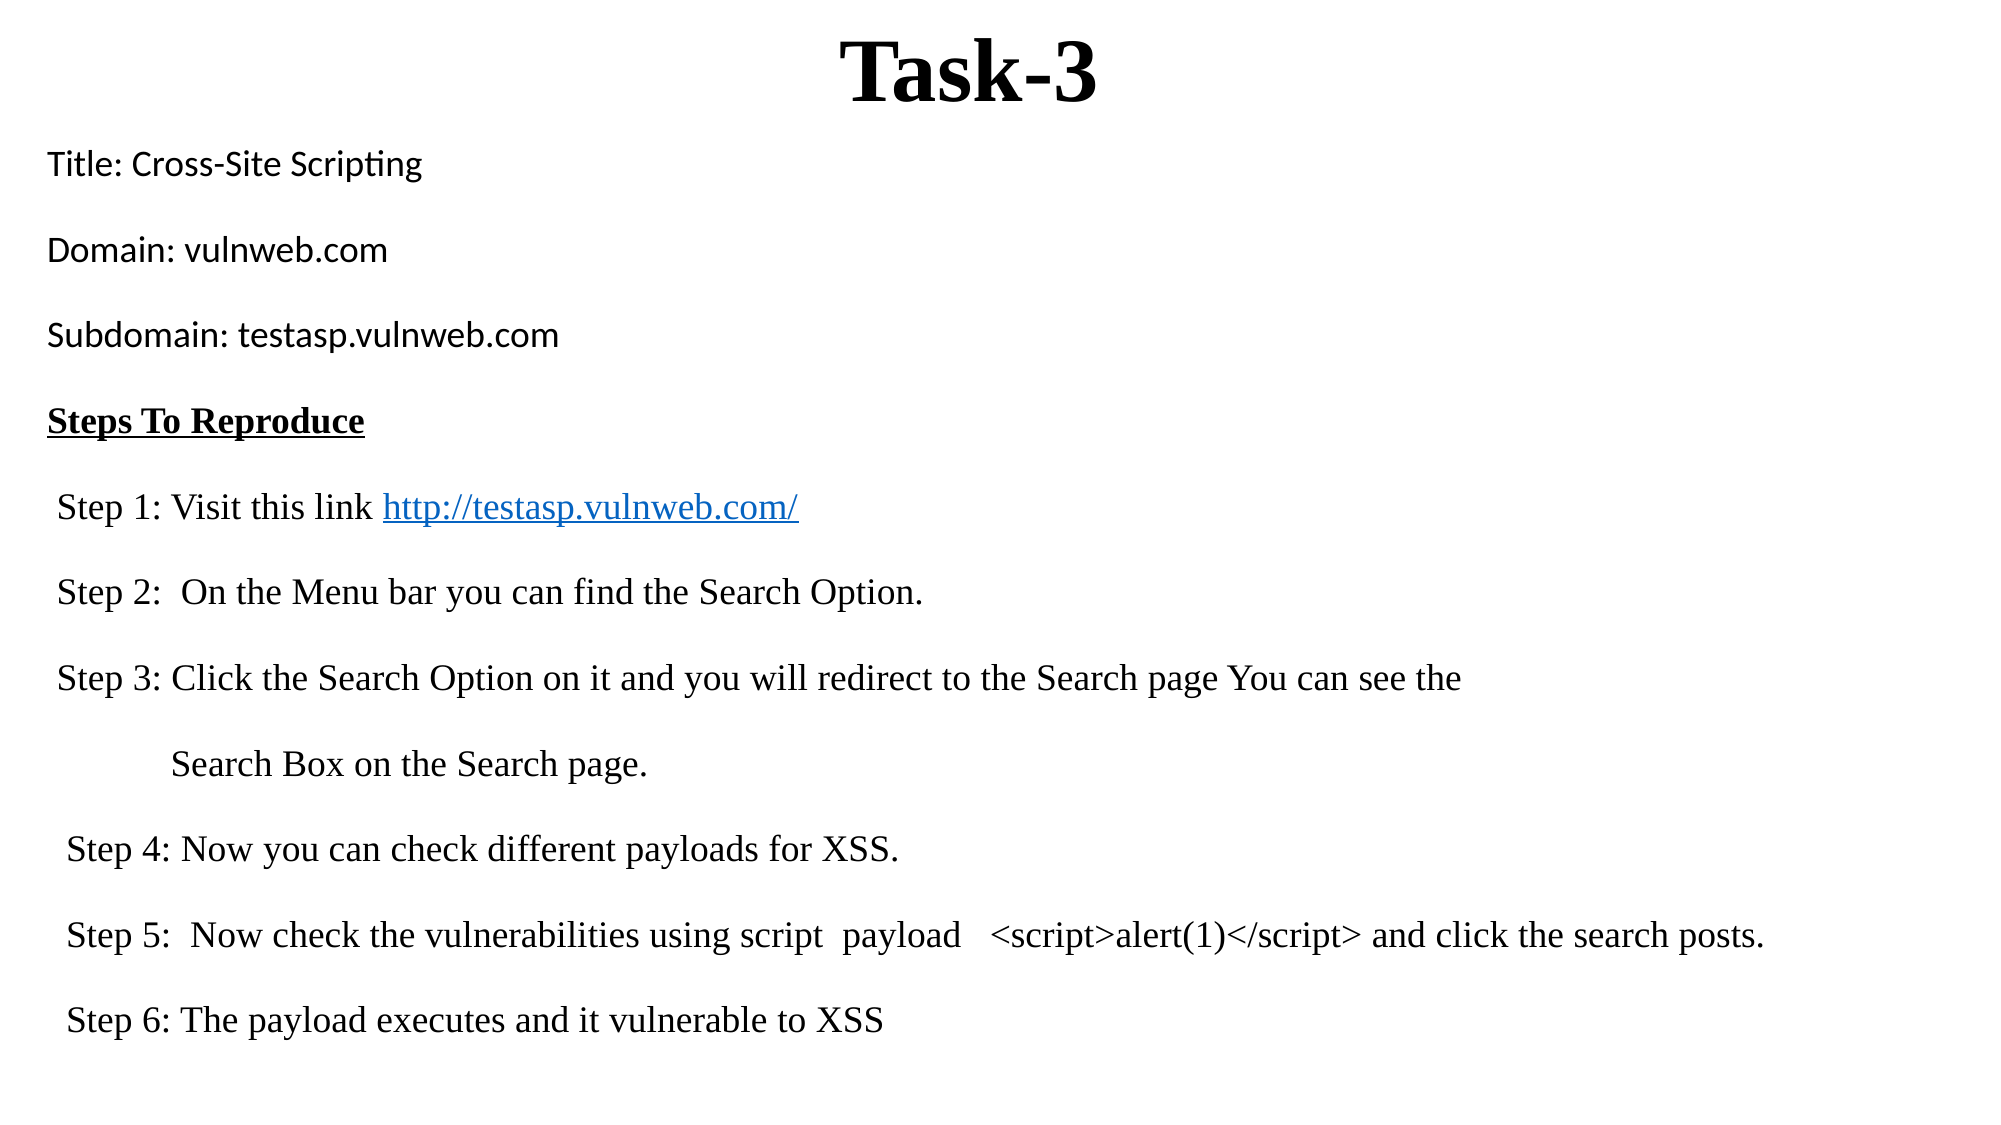

# Task-3
Title: Cross-Site Scripting
Domain: vulnweb.com
Subdomain: testasp.vulnweb.com
Steps To Reproduce
 Step 1: Visit this link http://testasp.vulnweb.com/
 Step 2:  On the Menu bar you can find the Search Option.
 Step 3: Click the Search Option on it and you will redirect to the Search page You can see the
             Search Box on the Search page.
  Step 4: Now you can check different payloads for XSS.
  Step 5:  Now check the vulnerabilities using script  payload   <script>alert(1)</script> and click the search posts.
  Step 6: The payload executes and it vulnerable to XSS